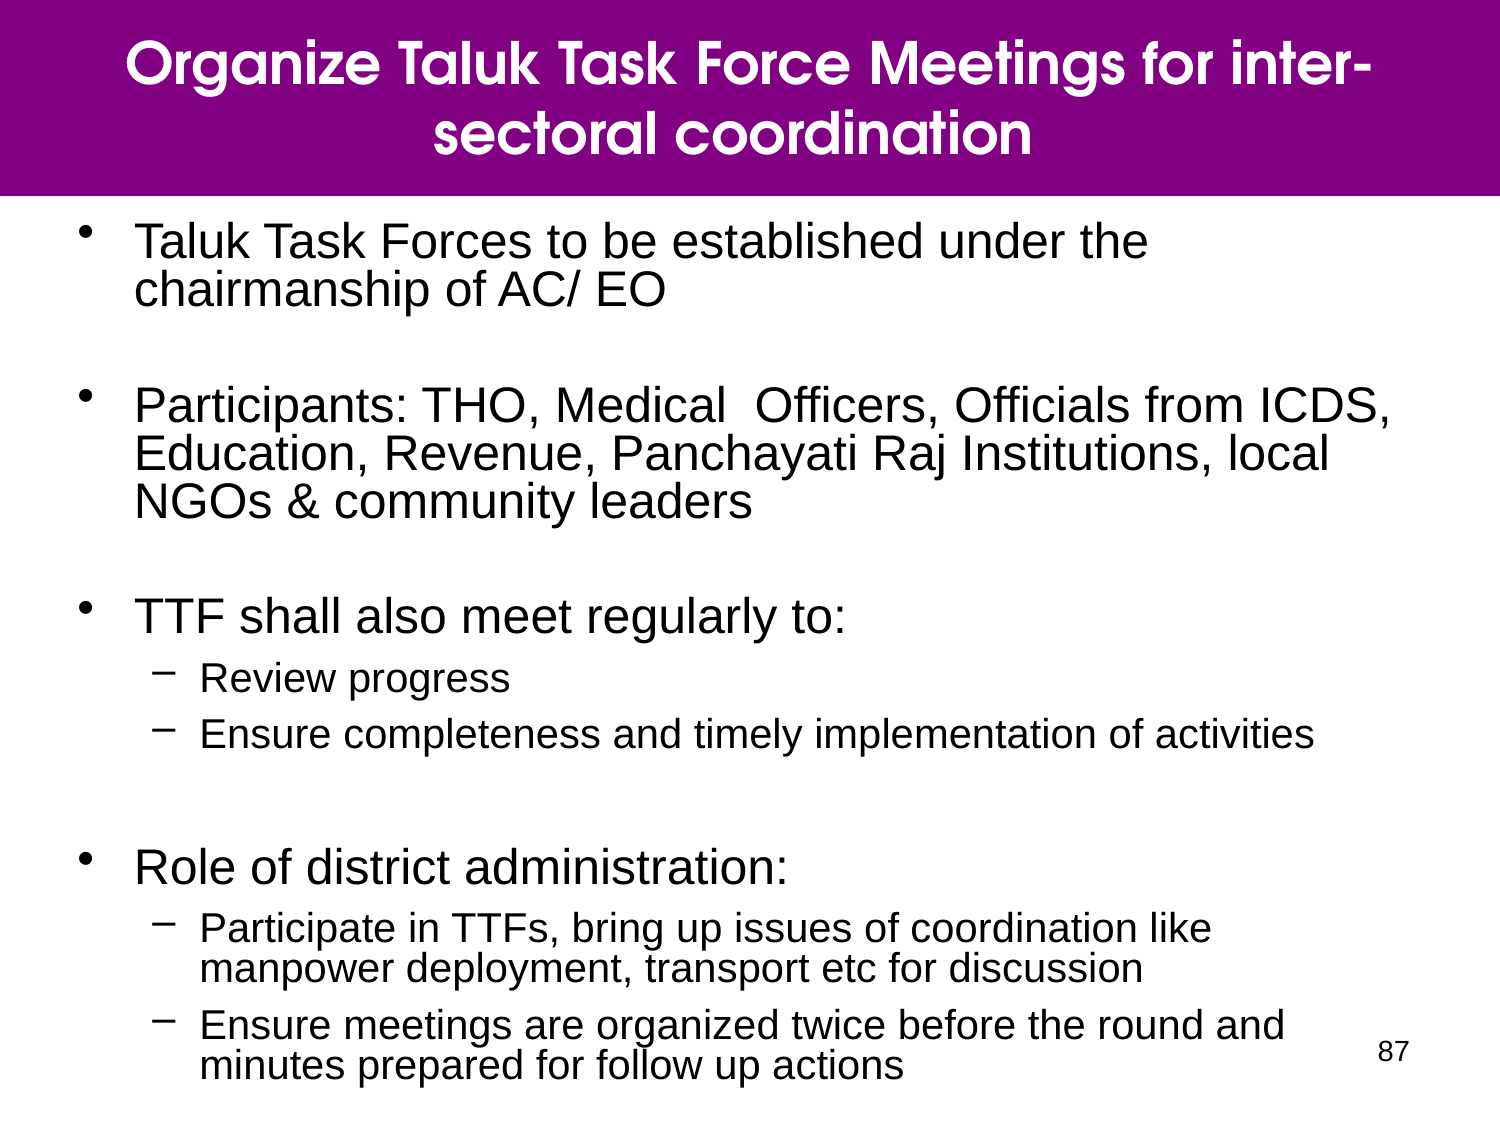

Organize Taluk Task Force Meetings for inter-sectoral coordination
Taluk Task Forces to be established under the chairmanship of AC/ EO

Participants: THO, Medical  Officers, Officials from ICDS, Education, Revenue, Panchayati Raj Institutions, local NGOs & community leaders

TTF shall also meet regularly to:
Review progress
Ensure completeness and timely implementation of activities

Role of district administration:
Participate in TTFs, bring up issues of coordination like manpower deployment, transport etc for discussion
Ensure meetings are organized twice before the round and minutes prepared for follow up actions
87